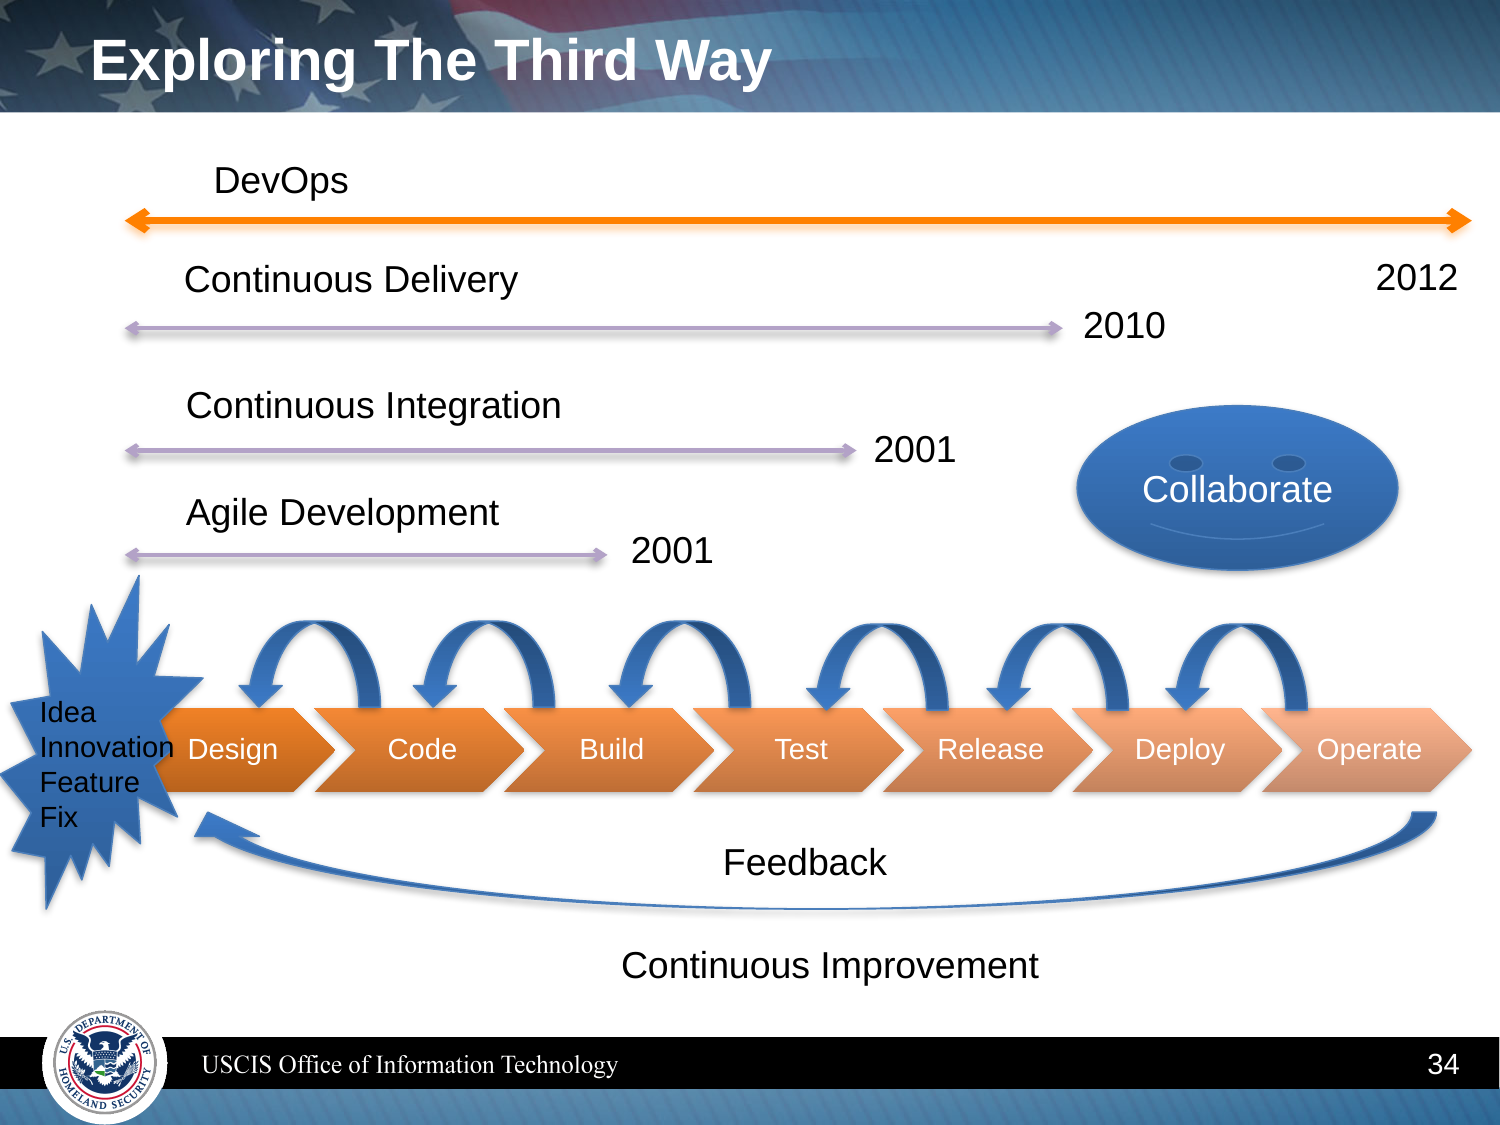

# Exploring The Third Way
DevOps
Continuous Delivery
Continuous Integration
Collaborate
Agile Development

Idea
Innovation
Feature
Fix

Feedback
Continuous Improvement
2012
2010
Design
Code
Build
Test
Release
Deploy
Operate
2001
2001

34